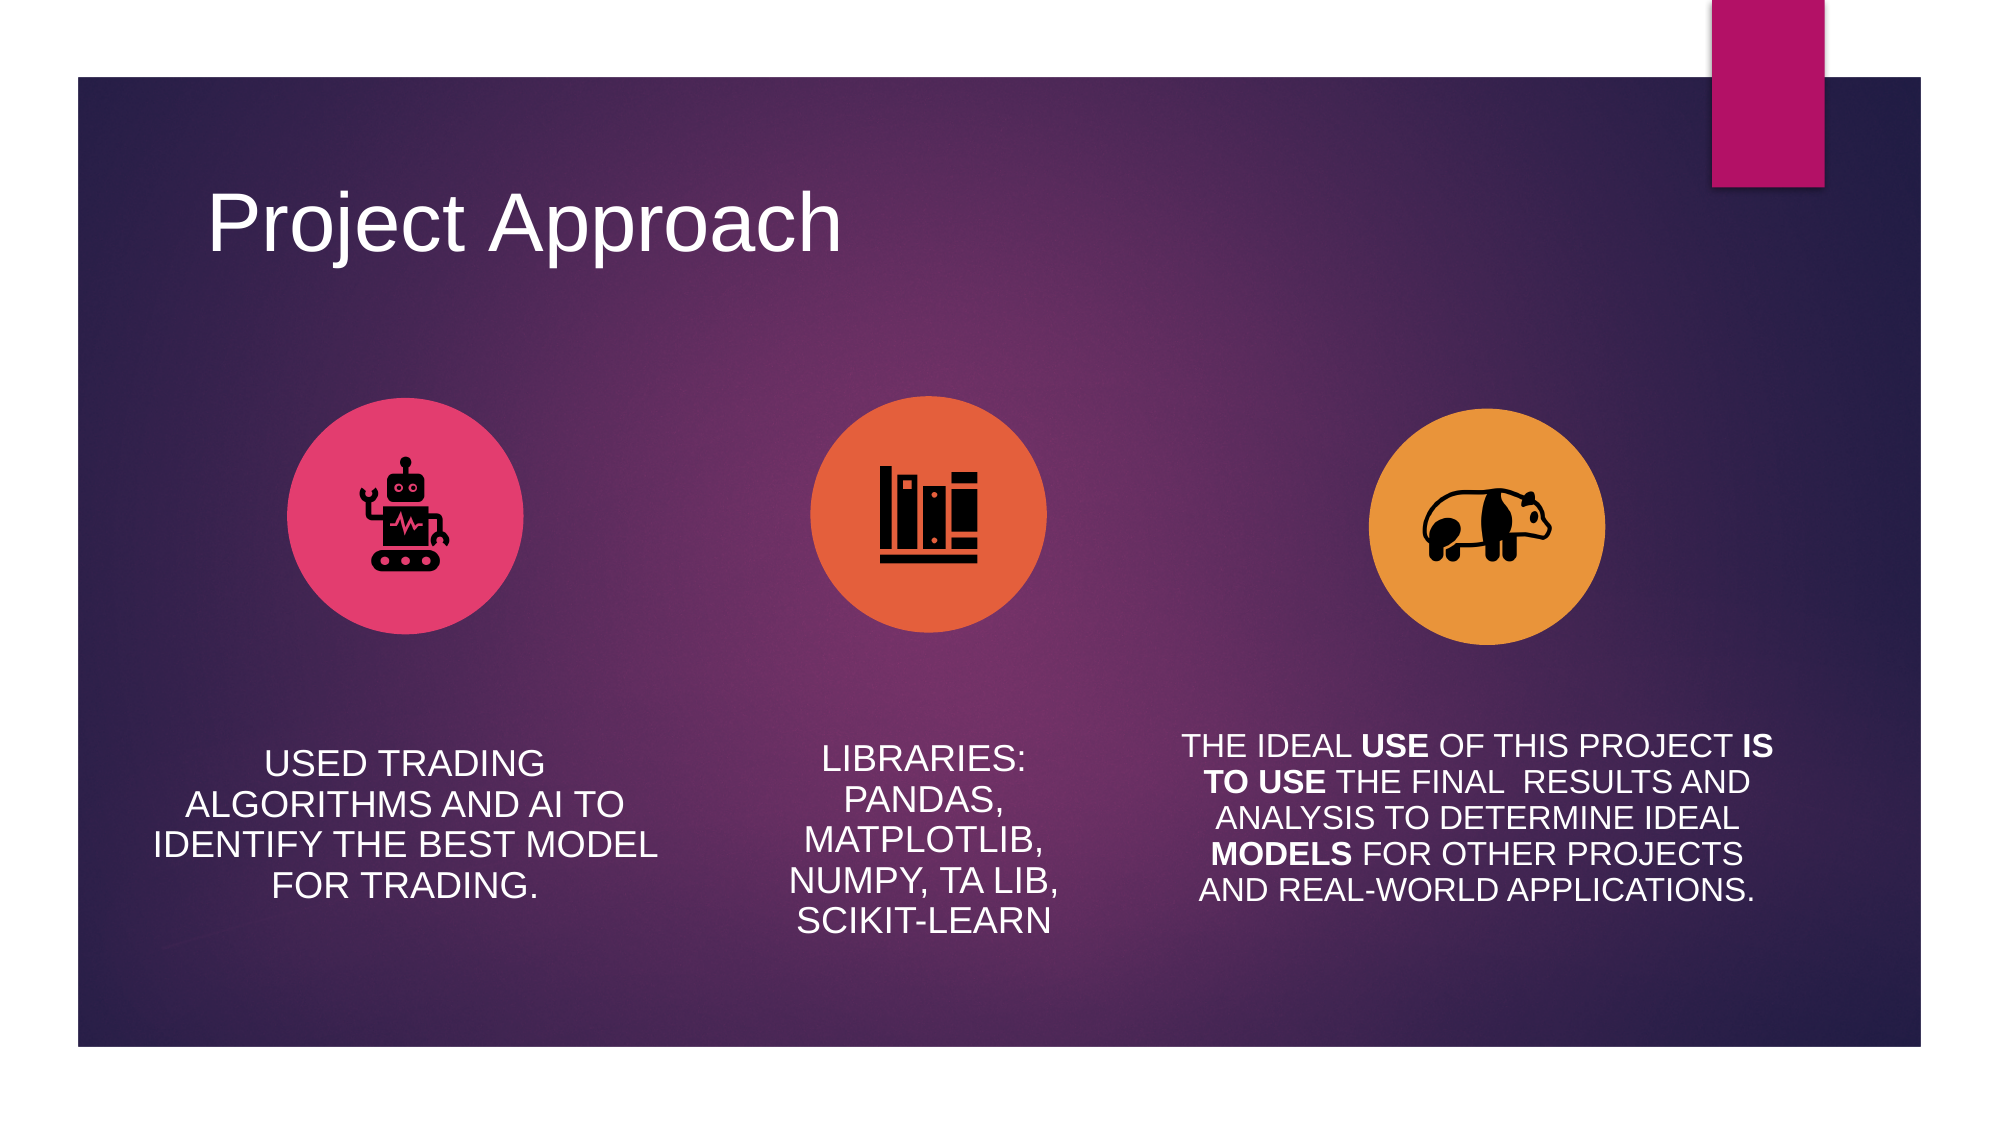

# Project Approach

UseD trading algorithms and AI to identify the best model for trading.

Libraries: Pandas, matplotlib, NumPy, TA lib, scikit-learn

The ideal use of this project is to use the final  results and analysis to determine ideal models for other projects and real-world applications.